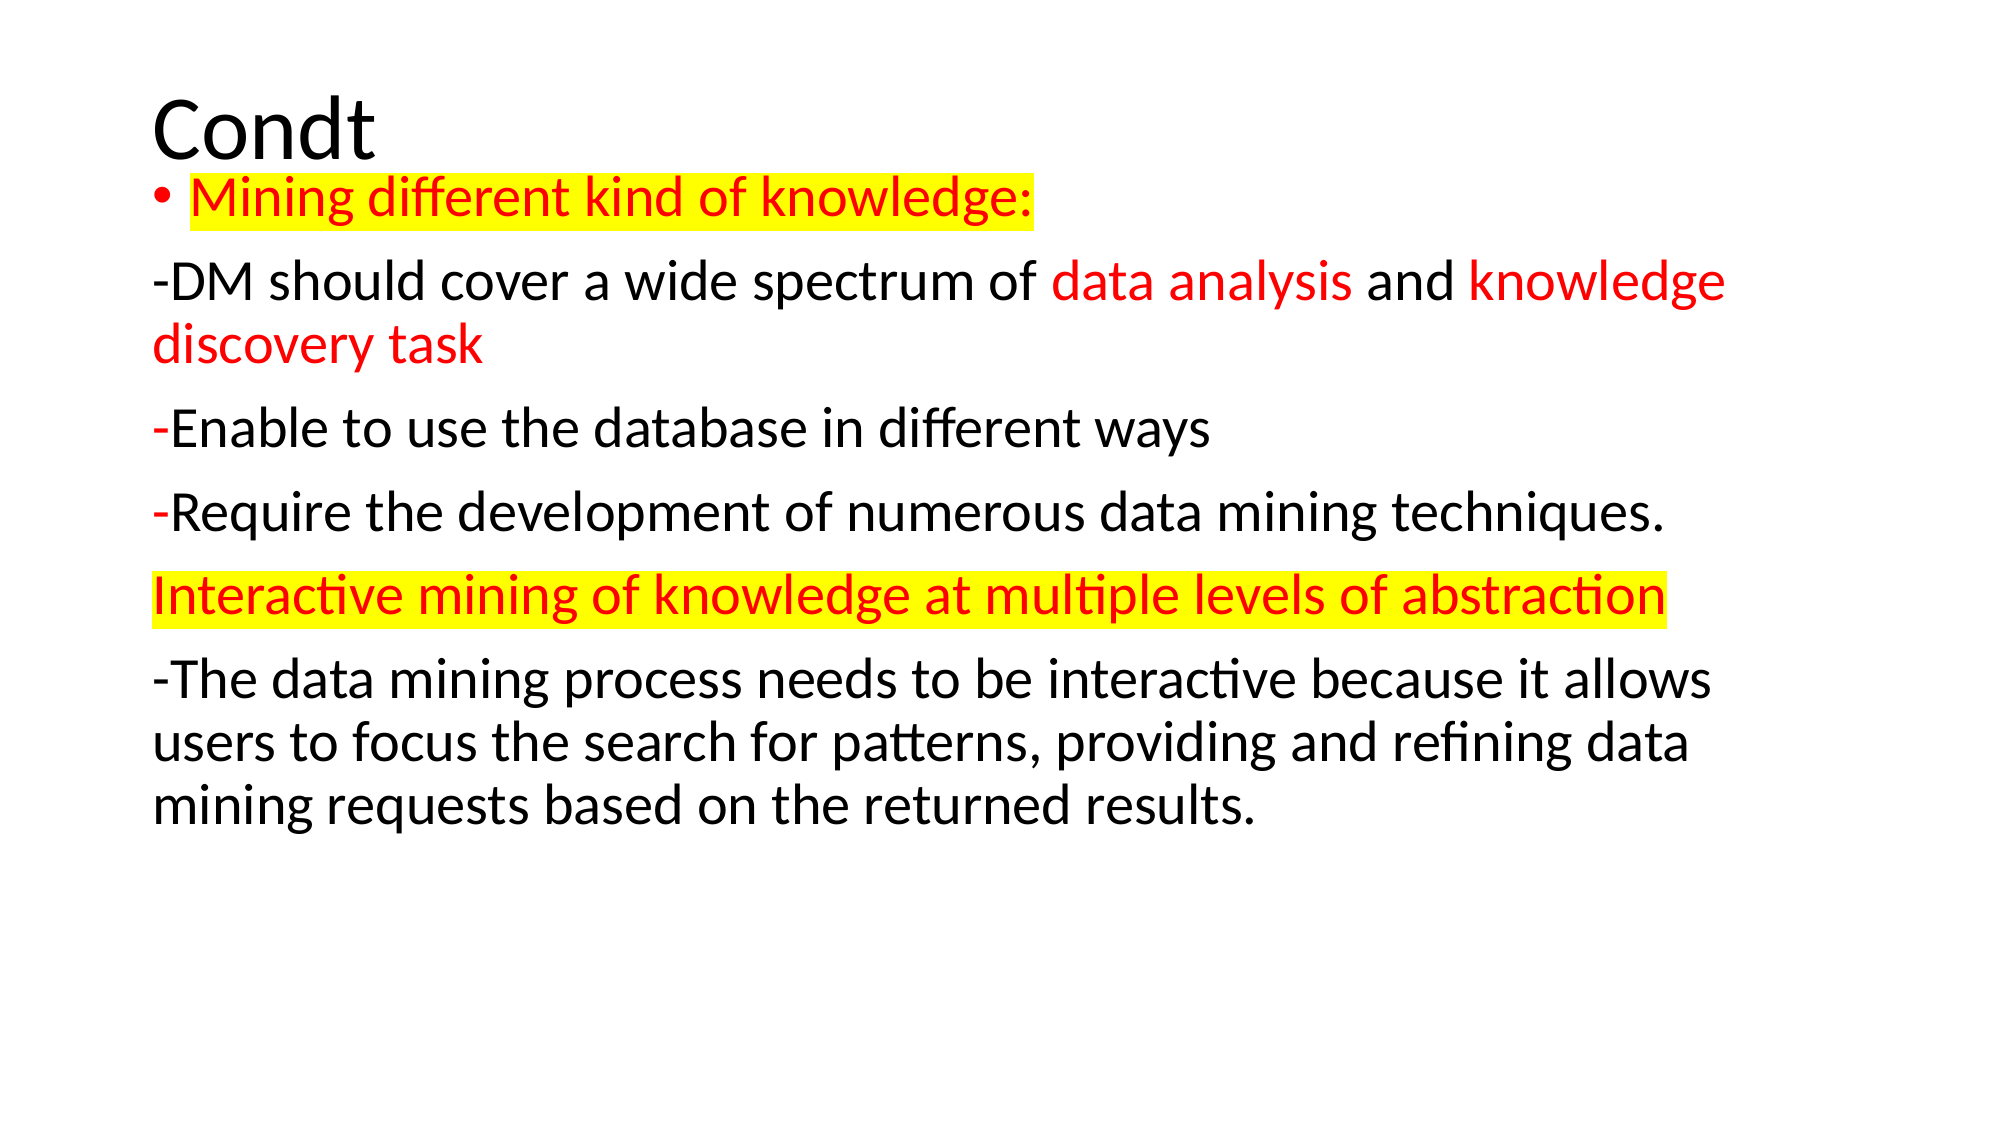

# Condt
Mining different kind of knowledge:
-DM should cover a wide spectrum of data analysis and knowledge discovery task
-Enable to use the database in different ways
-Require the development of numerous data mining techniques.
Interactive mining of knowledge at multiple levels of abstraction
-The data mining process needs to be interactive because it allows users to focus the search for patterns, providing and refining data mining requests based on the returned results.